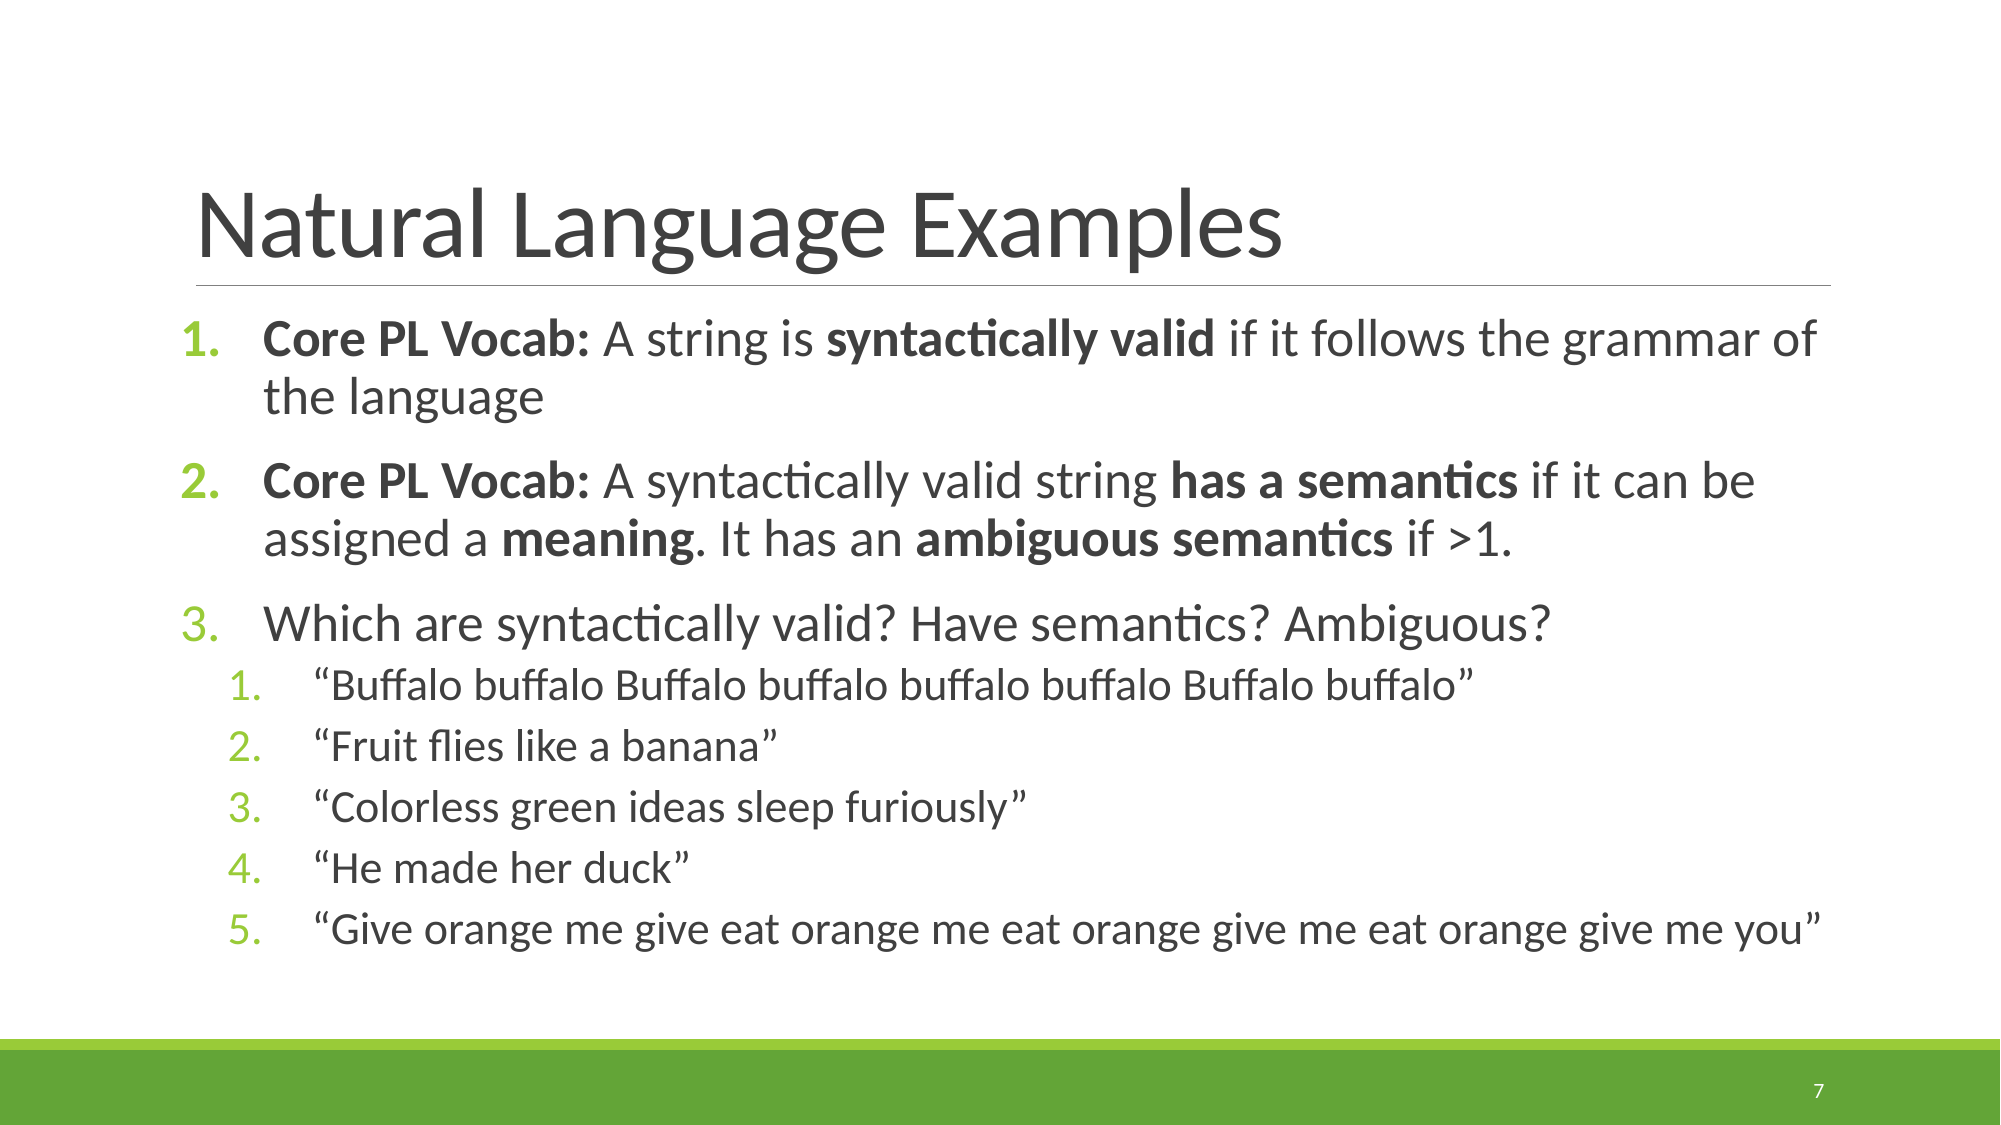

# Natural Language Examples
Core PL Vocab: A string is syntactically valid if it follows the grammar of the language
Core PL Vocab: A syntactically valid string has a semantics if it can be assigned a meaning. It has an ambiguous semantics if >1.
Which are syntactically valid? Have semantics? Ambiguous?
“Buffalo buffalo Buffalo buffalo buffalo buffalo Buffalo buffalo”
“Fruit flies like a banana”
“Colorless green ideas sleep furiously”
“He made her duck”
“Give orange me give eat orange me eat orange give me eat orange give me you”

7